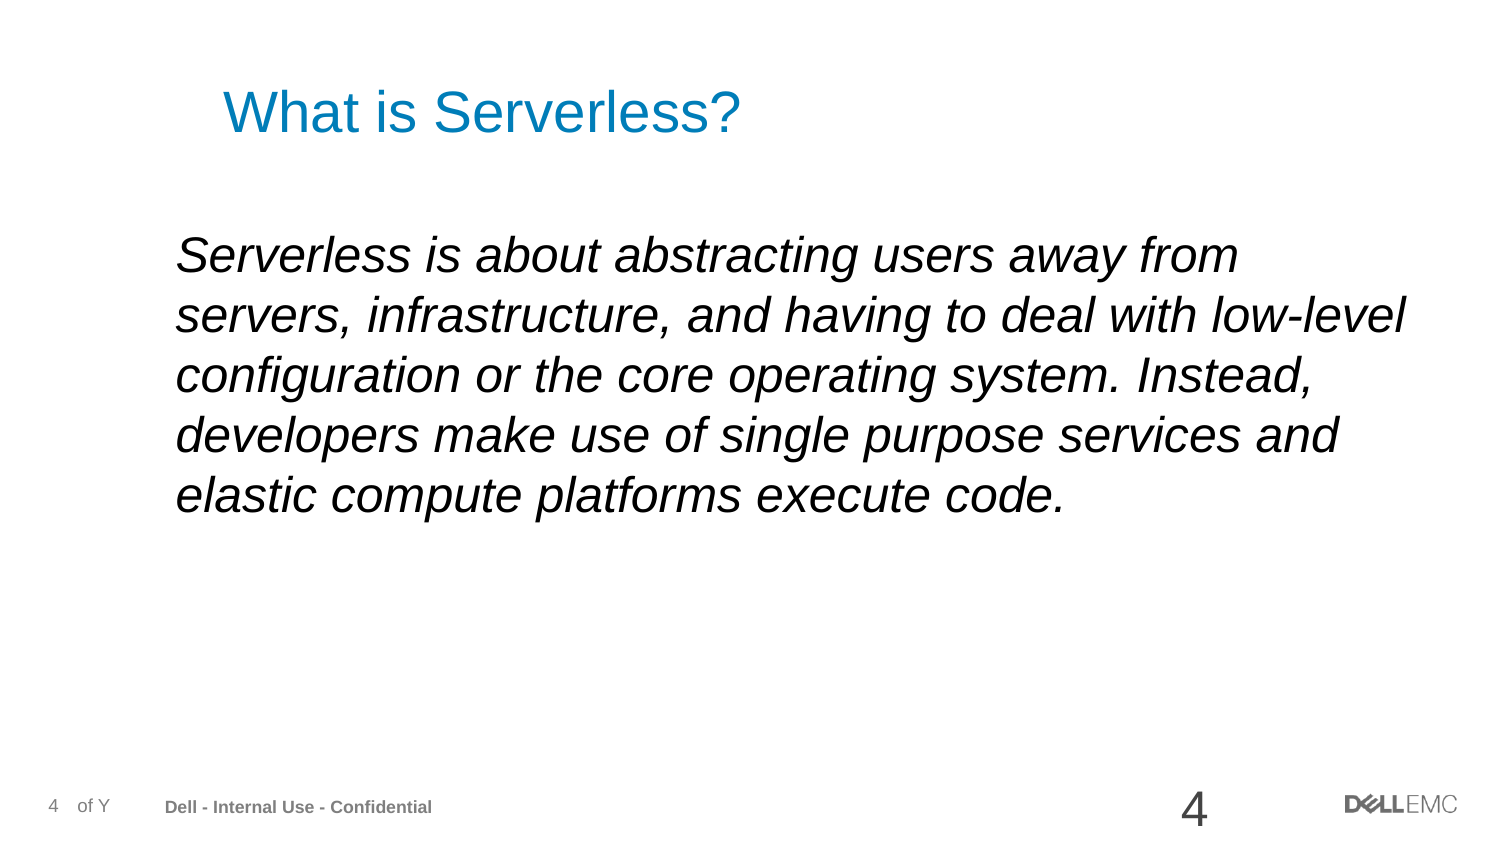

# What is Serverless?
Serverless is about abstracting users away from servers, infrastructure, and having to deal with low-level configuration or the core operating system. Instead, developers make use of single purpose services and elastic compute platforms execute code.

4